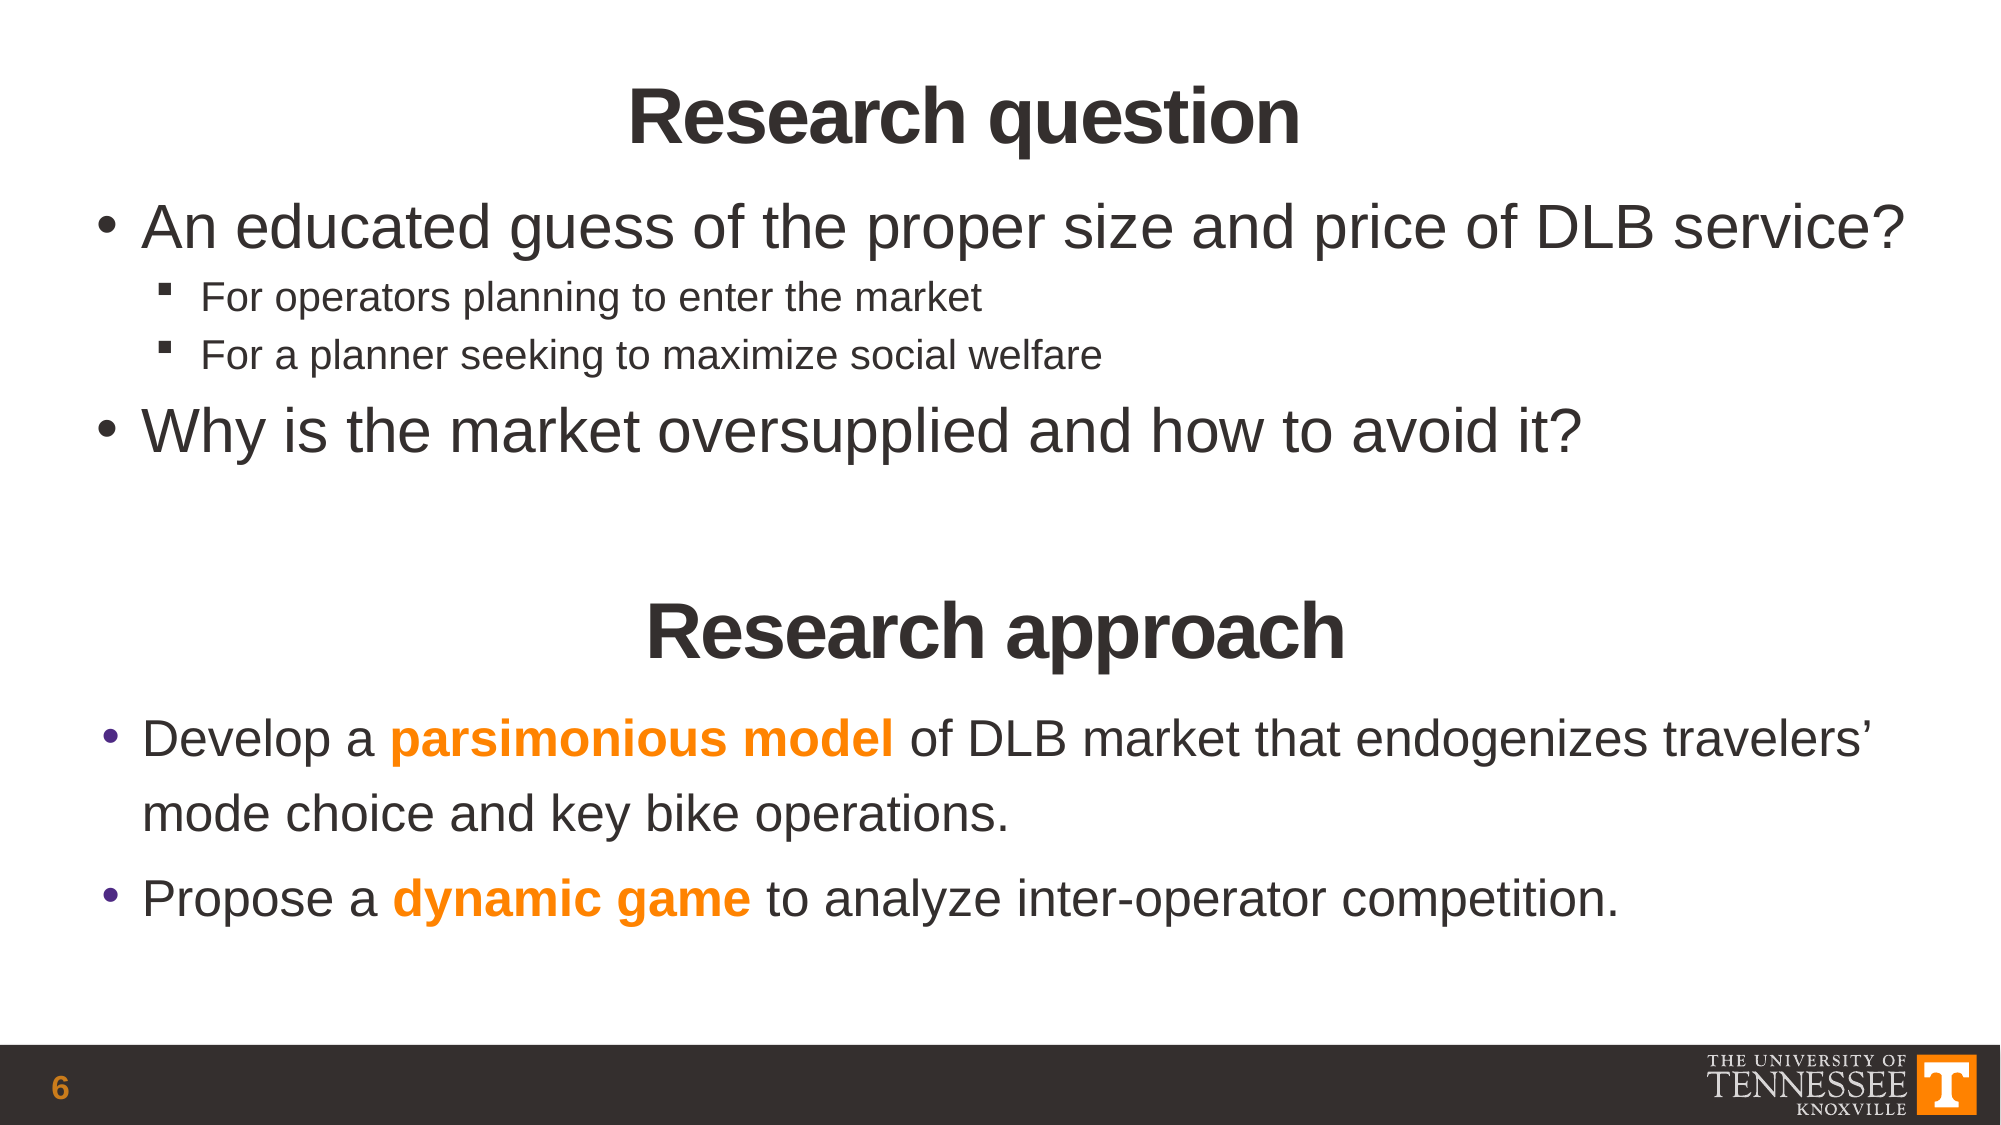

Research question
An educated guess of the proper size and price of DLB service?
For operators planning to enter the market
For a planner seeking to maximize social welfare
Why is the market oversupplied and how to avoid it?
 Research approach
Develop a parsimonious model of DLB market that endogenizes travelers’ mode choice and key bike operations.
Propose a dynamic game to analyze inter-operator competition.
6